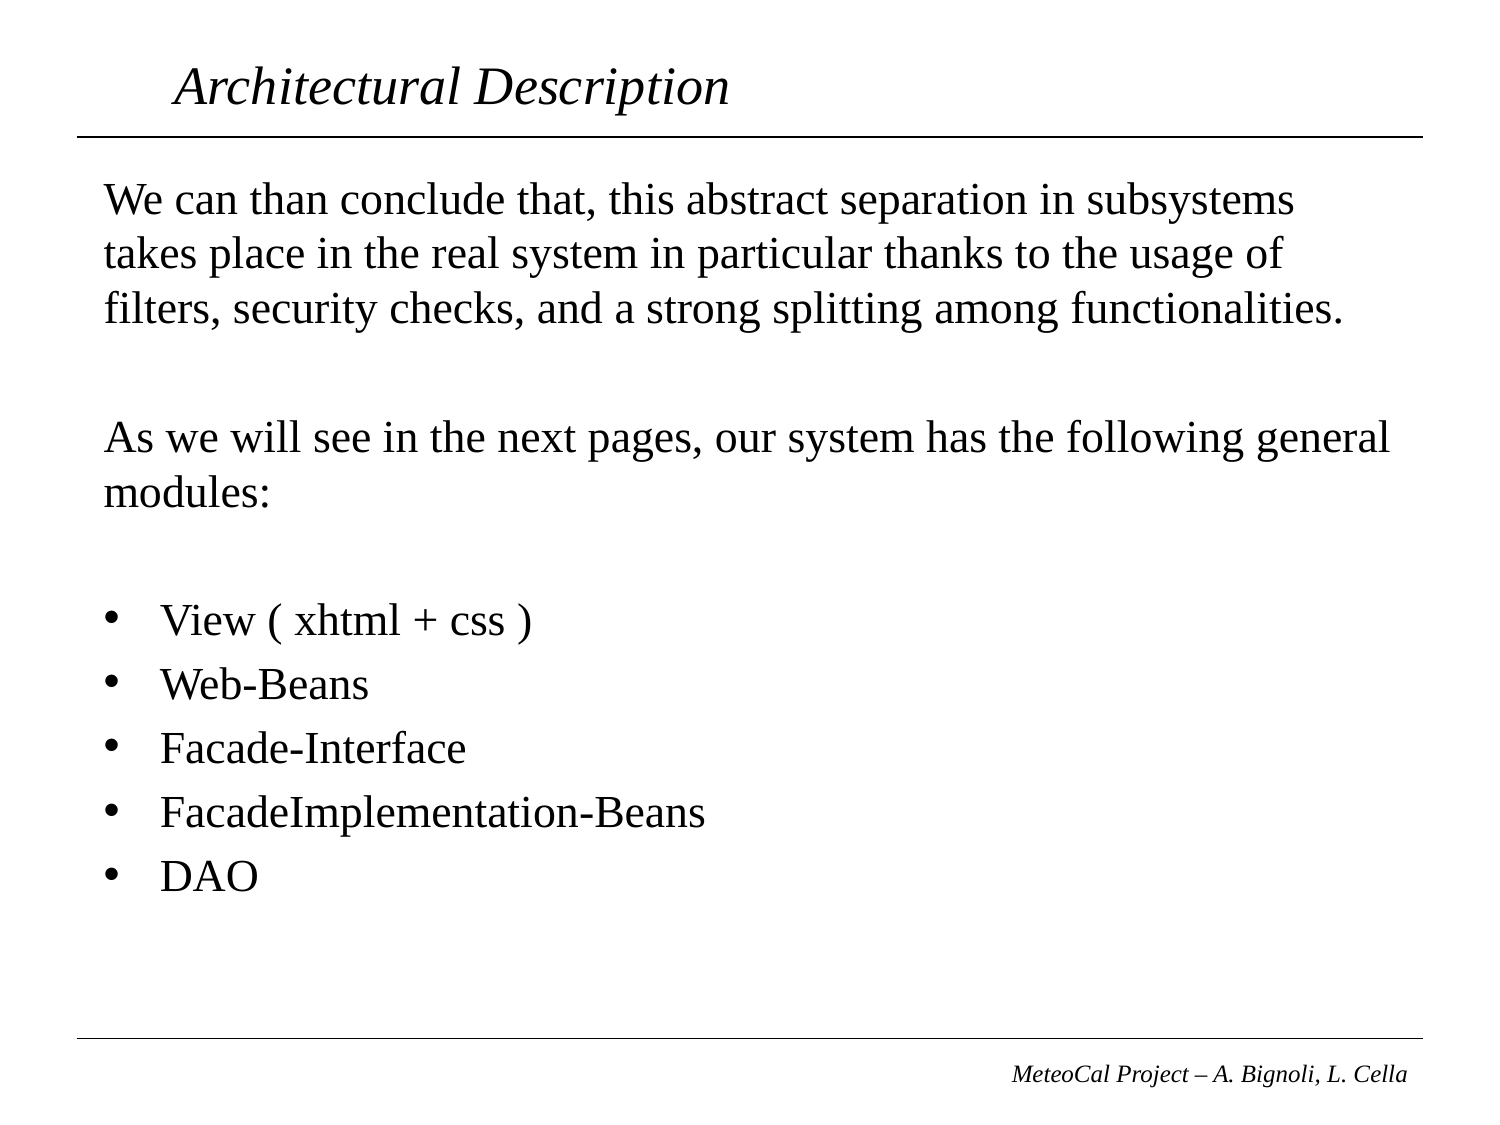

# Architectural Description
We can than conclude that, this abstract separation in subsystems takes place in the real system in particular thanks to the usage of filters, security checks, and a strong splitting among functionalities.

As we will see in the next pages, our system has the following general modules:

View ( xhtml + css )
Web-Beans
Facade-Interface
FacadeImplementation-Beans
DAO
MeteoCal Project – A. Bignoli, L. Cella